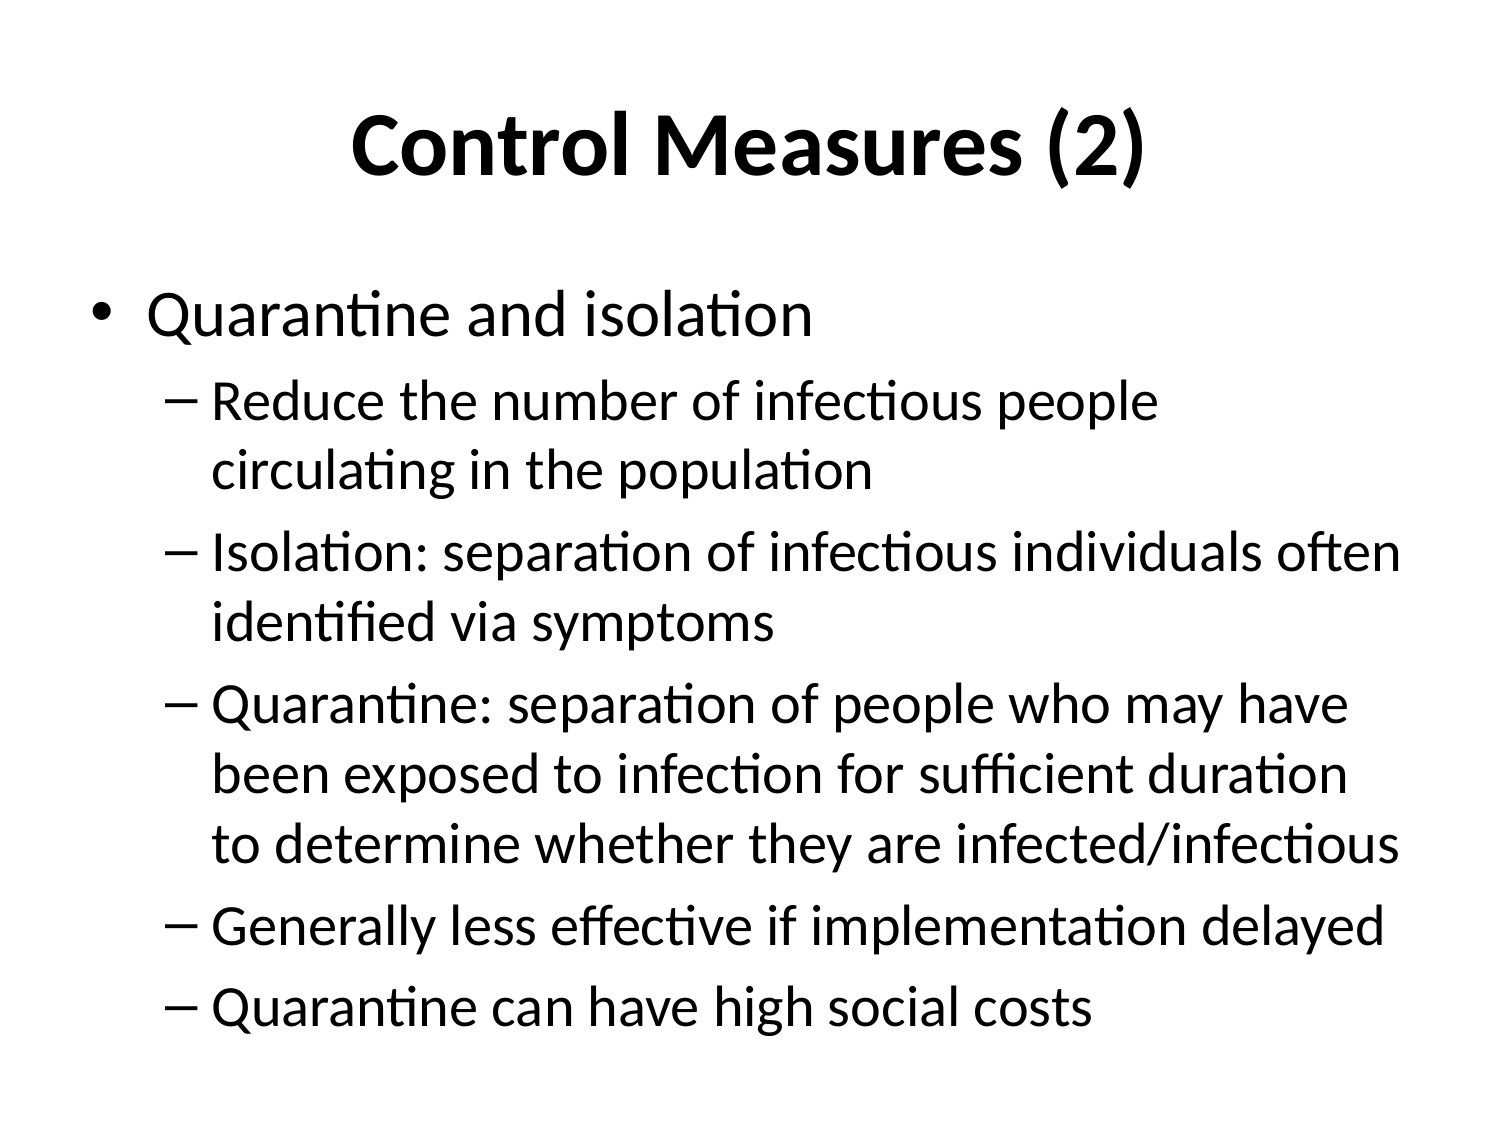

# Control Measures (2)
Quarantine and isolation
Reduce the number of infectious people circulating in the population
Isolation: separation of infectious individuals often identified via symptoms
Quarantine: separation of people who may have been exposed to infection for sufficient duration to determine whether they are infected/infectious
Generally less effective if implementation delayed
Quarantine can have high social costs